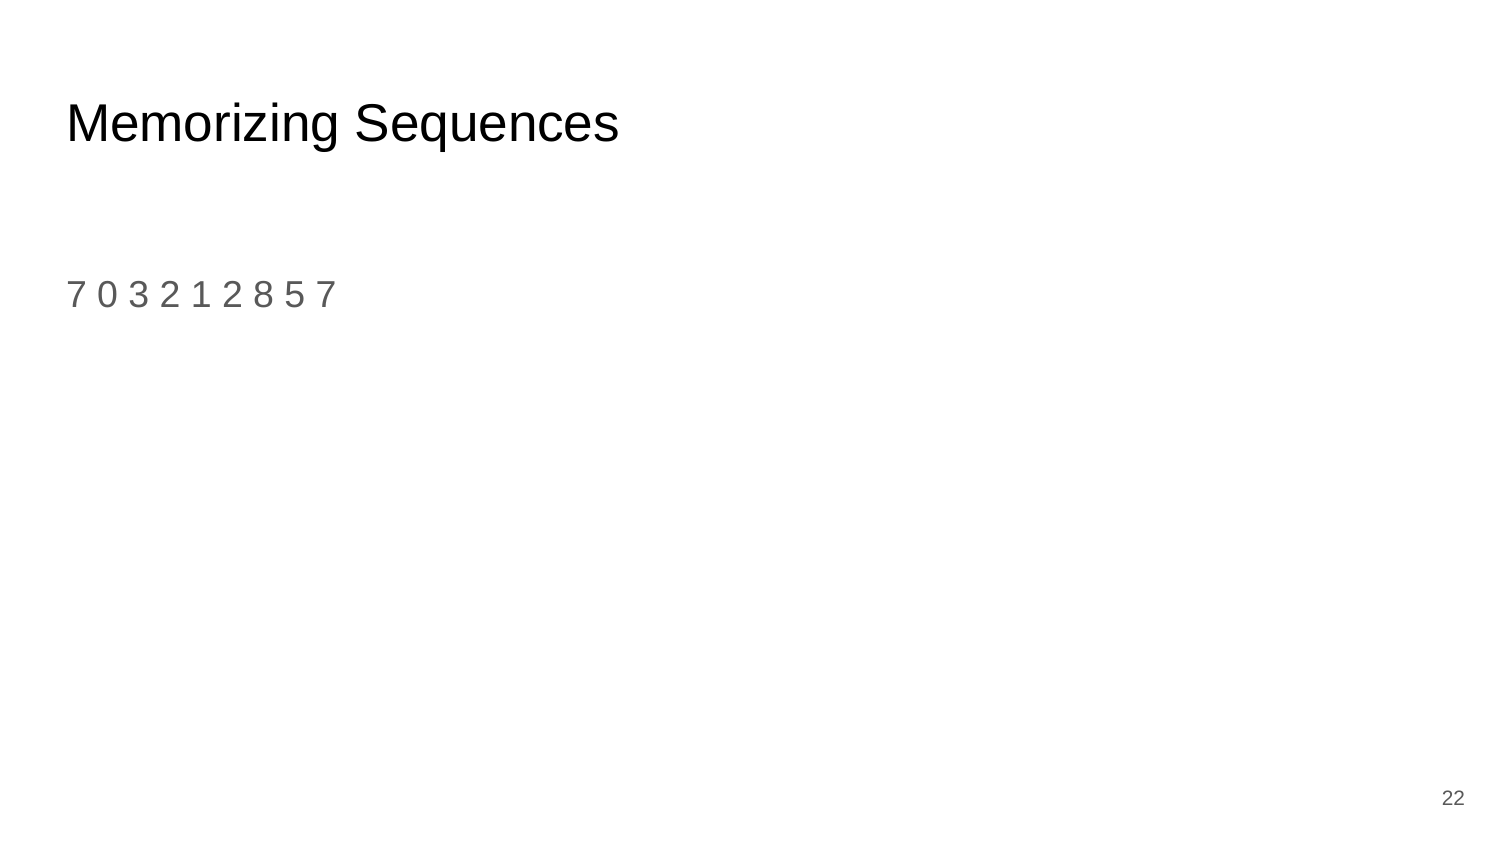

# Memorizing Sequences

7 0 3 2 1 2 8 5 7

22